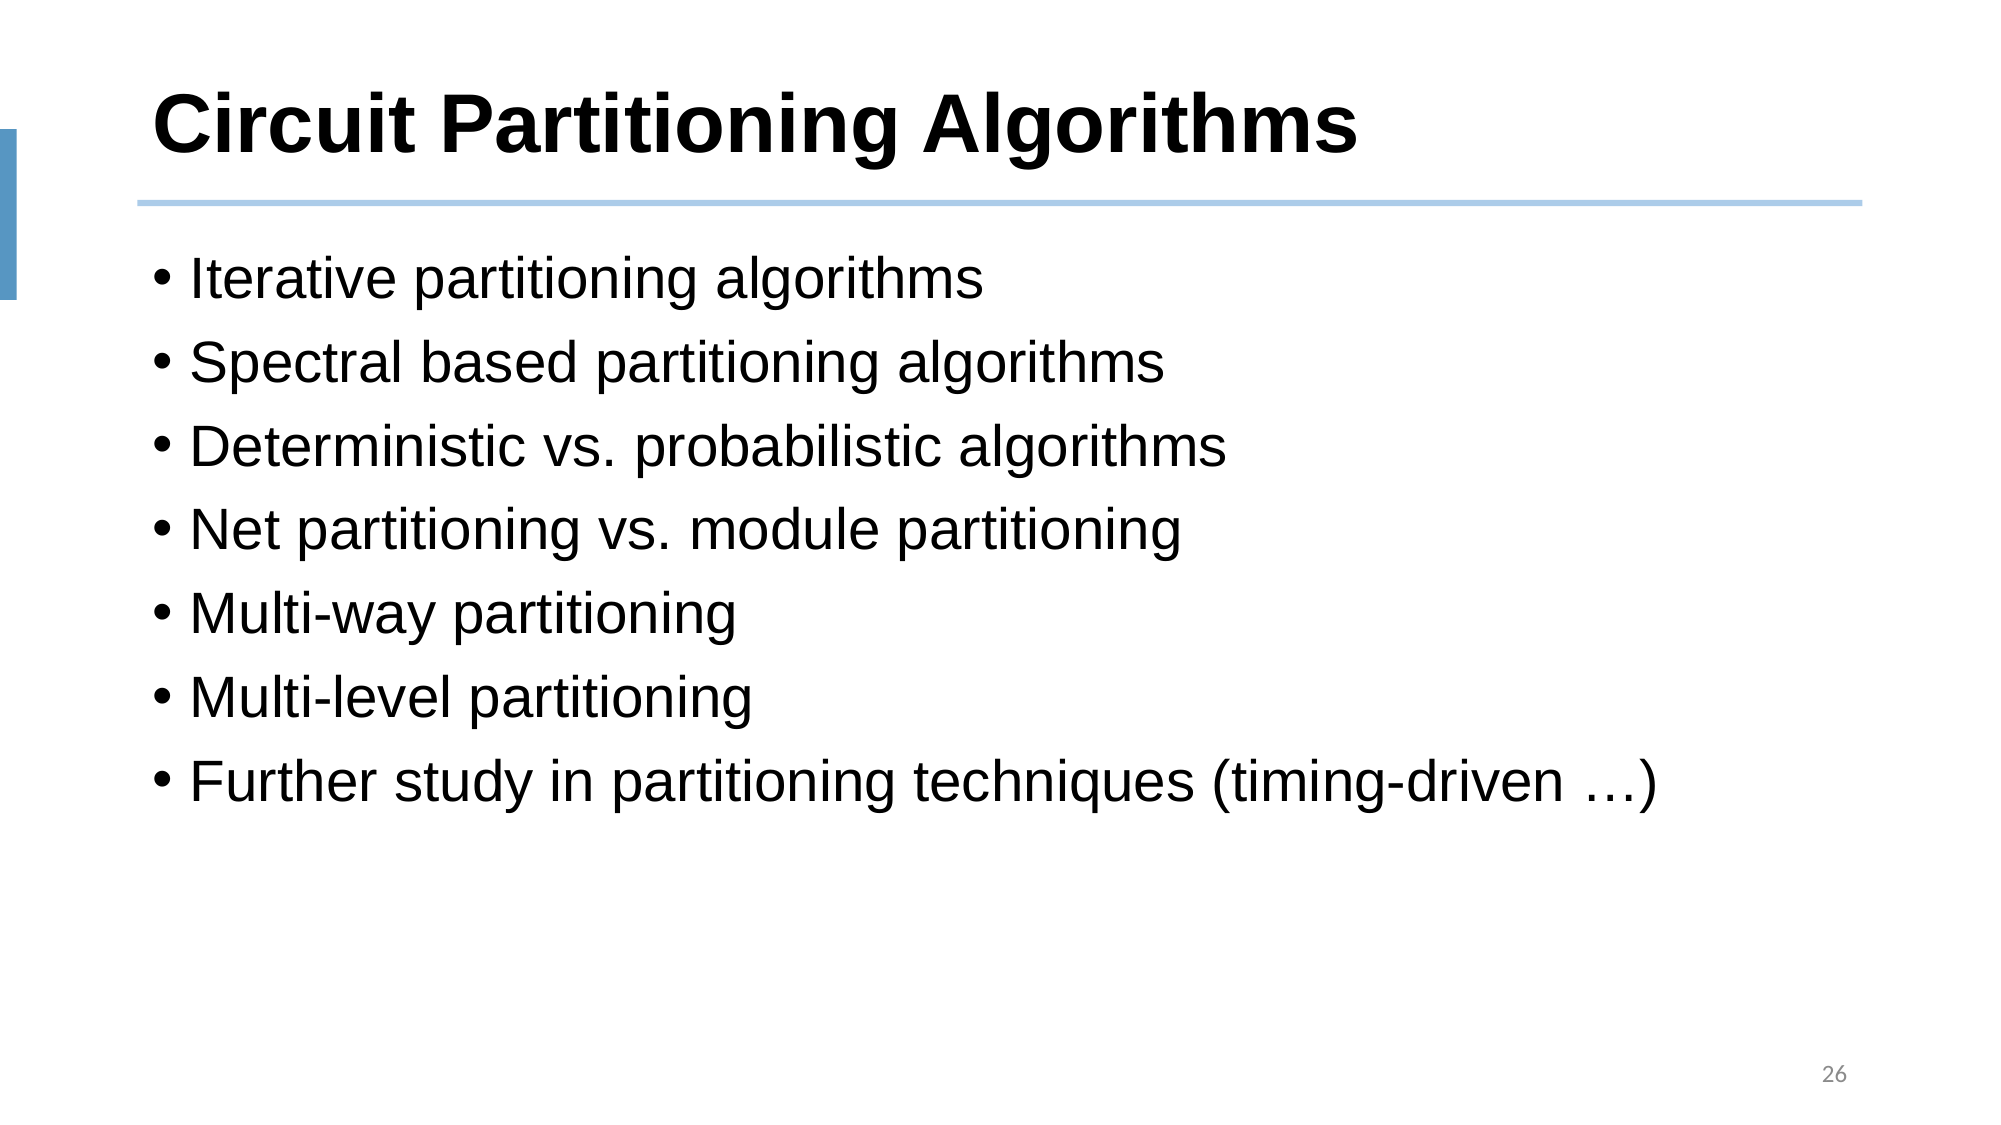

# Circuit Partitioning Algorithms
Iterative partitioning algorithms
Spectral based partitioning algorithms
Deterministic vs. probabilistic algorithms
Net partitioning vs. module partitioning
Multi-way partitioning
Multi-level partitioning
Further study in partitioning techniques (timing-driven …)

26